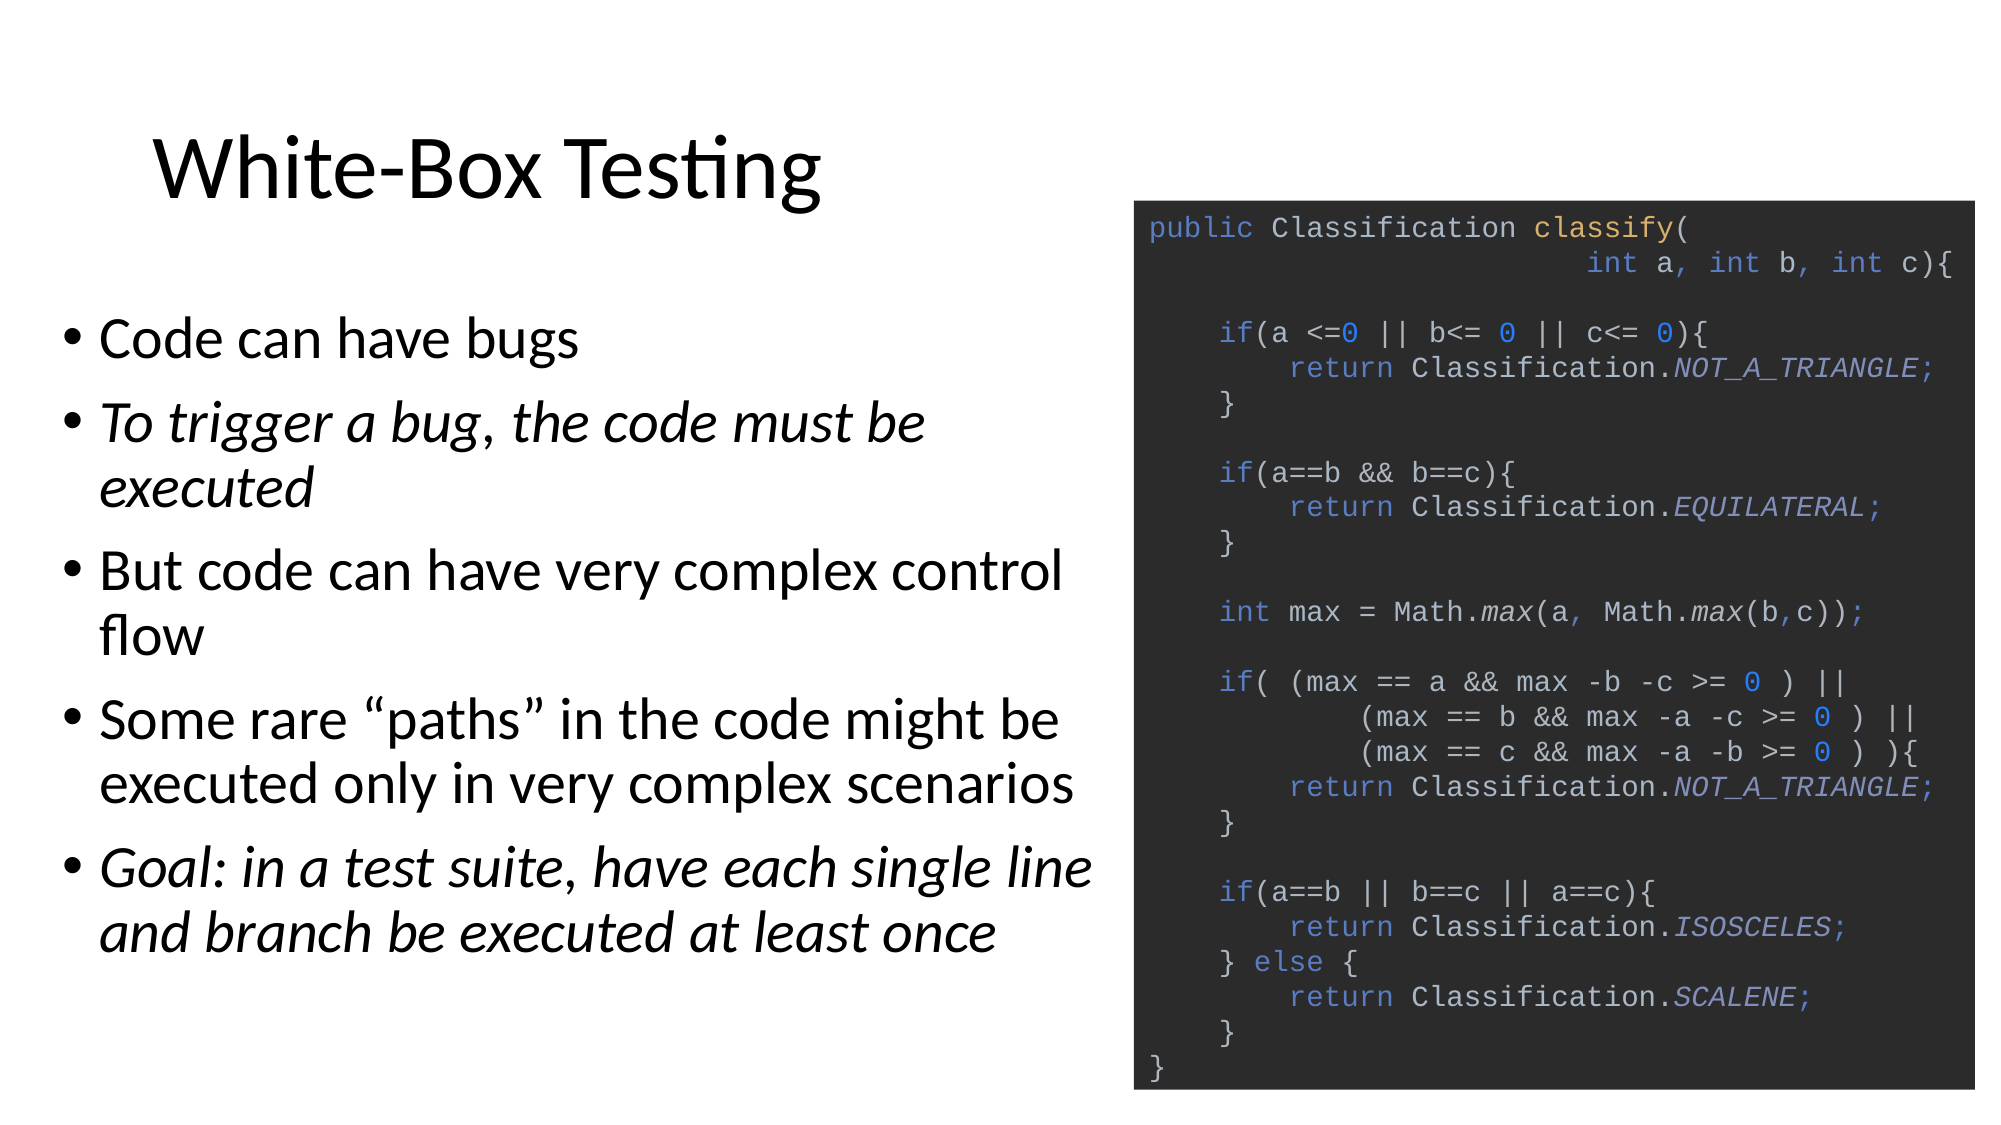

# White-Box Testing
public Classification classify(
                         int a, int b, int c){
    if(a <=0 || b<= 0 || c<= 0){
        return Classification.NOT_A_TRIANGLE;
    }
    if(a==b && b==c){
        return Classification.EQUILATERAL;
    }
    int max = Math.max(a, Math.max(b,c));
    if( (max == a && max -b -c >= 0 ) ||
            (max == b && max -a -c >= 0 ) ||
            (max == c && max -a -b >= 0 ) ){
        return Classification.NOT_A_TRIANGLE;
    }
    if(a==b || b==c || a==c){
        return Classification.ISOSCELES;
    } else {
        return Classification.SCALENE;
    }
}
Code can have bugs
To trigger a bug, the code must be executed
But code can have very complex control flow
Some rare “paths” in the code might be executed only in very complex scenarios
Goal: in a test suite, have each single line and branch be executed at least once